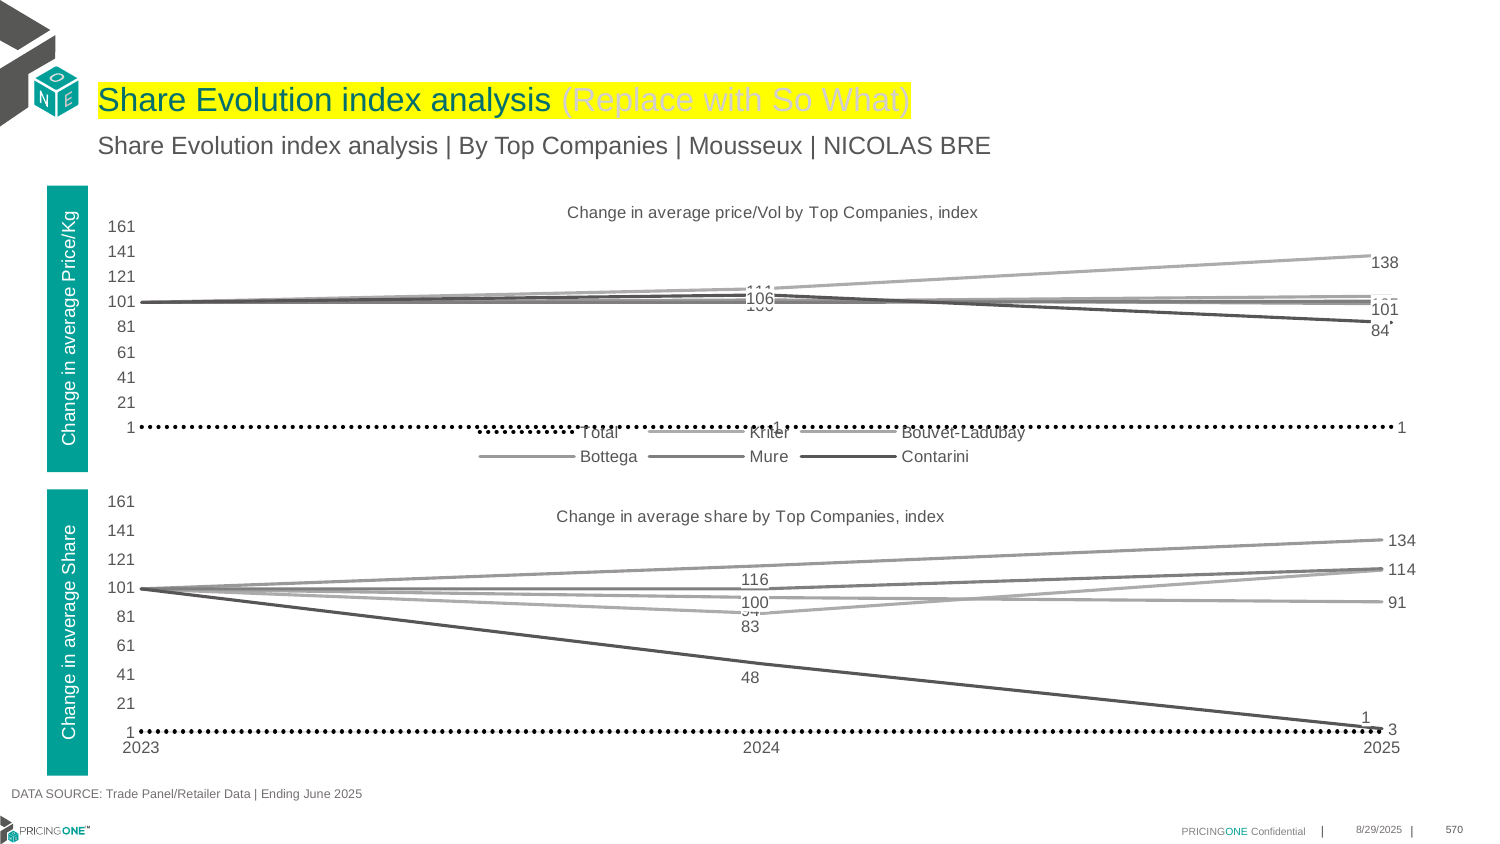

# Share Evolution index analysis (Replace with So What)
Share Evolution index analysis | By Top Companies | Mousseux | NICOLAS BRE

### Chart: Change in average price/Vol by Top Companies, index

| Category | Total | Kriter | Bouvet-Ladubay | Bottega | Mure | Contarini |
|---|---|---|---|---|---|---|
| 2023 | 1.0 | 100.0 | 100.0 | 100.0 | 100.0 | 100.0 |
| 2024 | 1.0293322222643082 | 111.0 | 101.0 | 102.0 | 100.0 | 106.0 |
| 2025 | 1.1027688345138442 | 138.0 | 105.0 | 99.0 | 101.0 | 84.0 |
Change in average Price/Kg

### Chart: Change in average share by Top Companies, index

| Category | Total | Kriter | Bouvet-Ladubay | Bottega | Mure | Contarini |
|---|---|---|---|---|---|---|
| 2023 | 1.0 | 100.0 | 100.0 | 100.0 | 100.0 | 100.0 |
| 2024 | 1.0 | 83.0 | 94.0 | 116.0 | 100.0 | 48.0 |
| 2025 | 1.0 | 113.0 | 91.0 | 134.0 | 114.0 | 3.0 |
Change in average Share
DATA SOURCE: Trade Panel/Retailer Data | Ending June 2025

8/29/2025
570